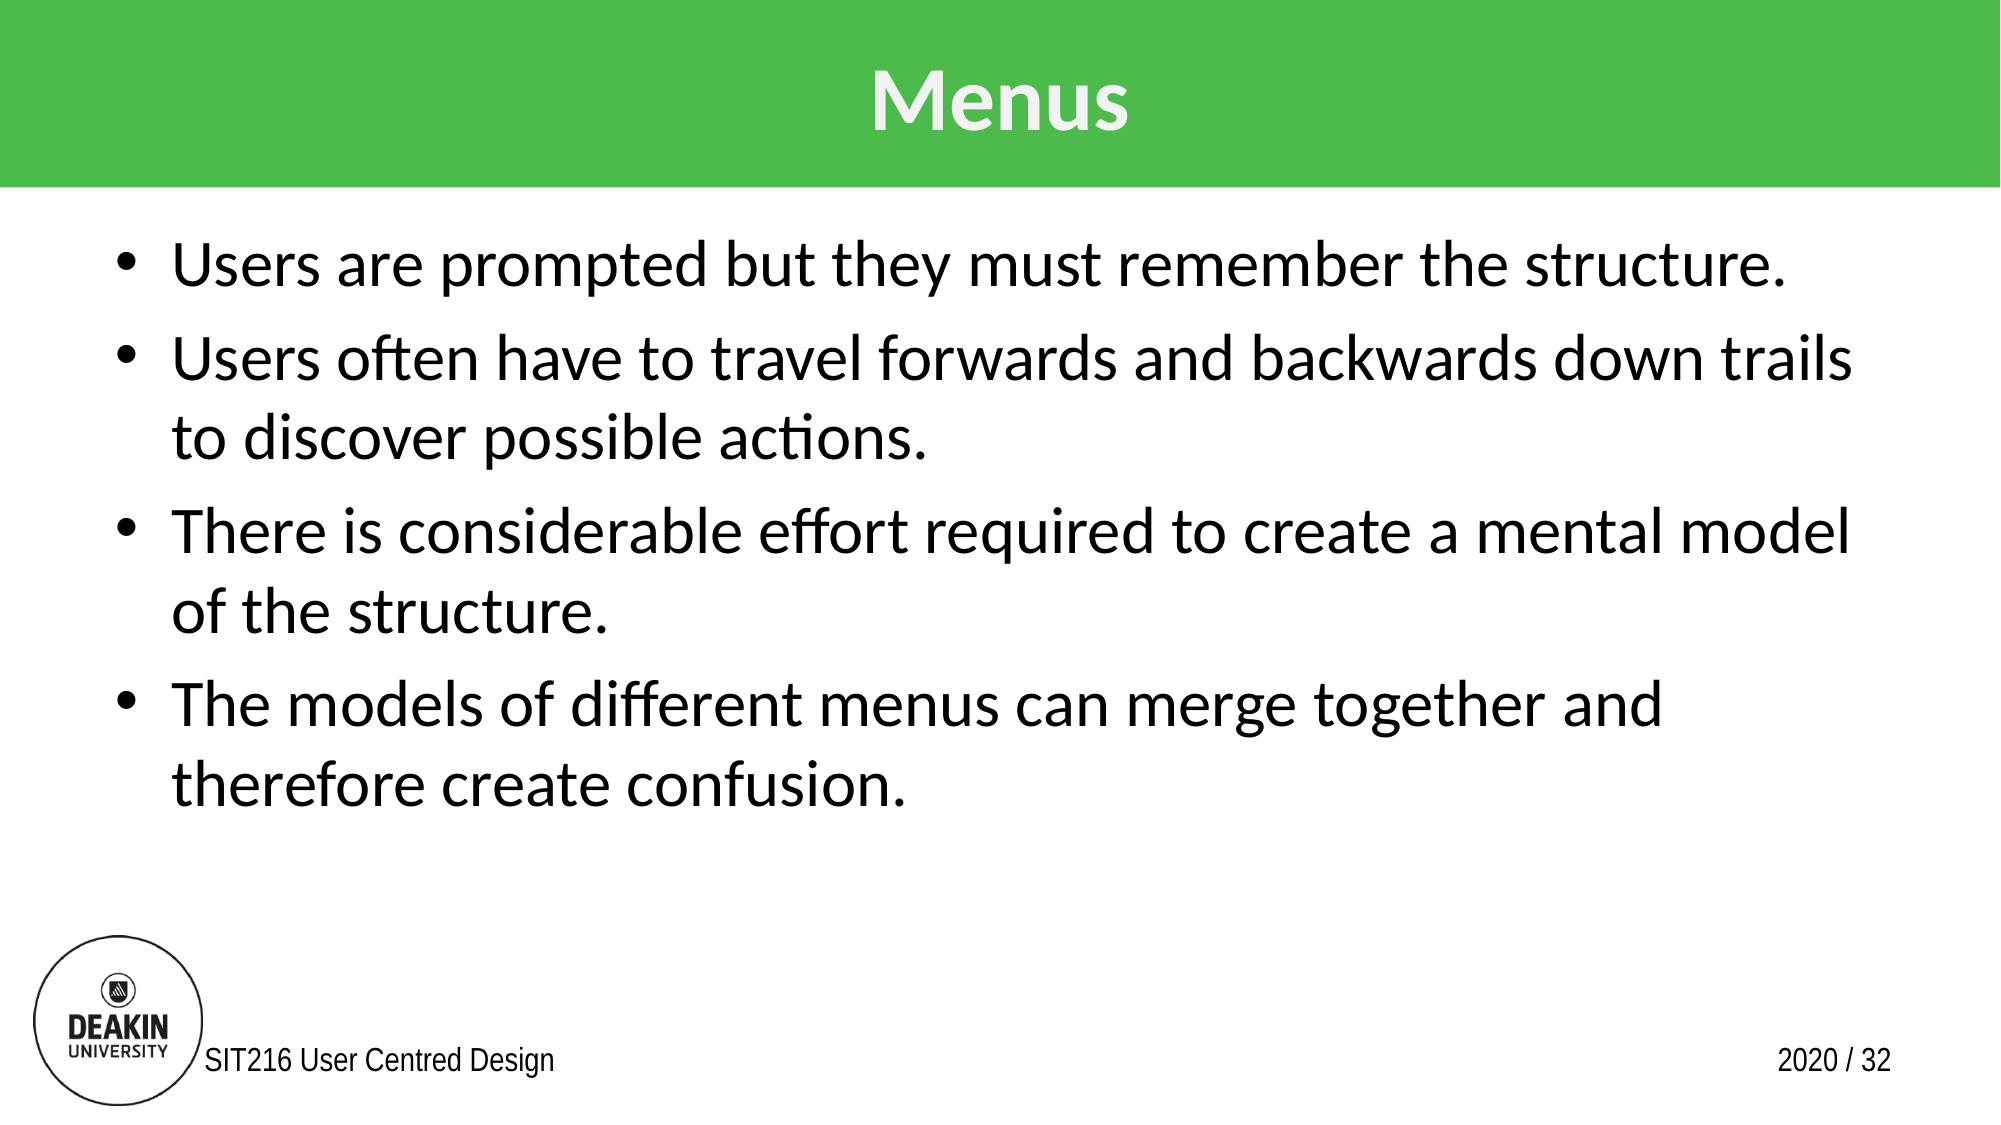

# Menus
Users are prompted but they must remember the structure.
Users often have to travel forwards and backwards down trails to discover possible actions.
There is considerable effort required to create a mental model of the structure.
The models of different menus can merge together and therefore create confusion.